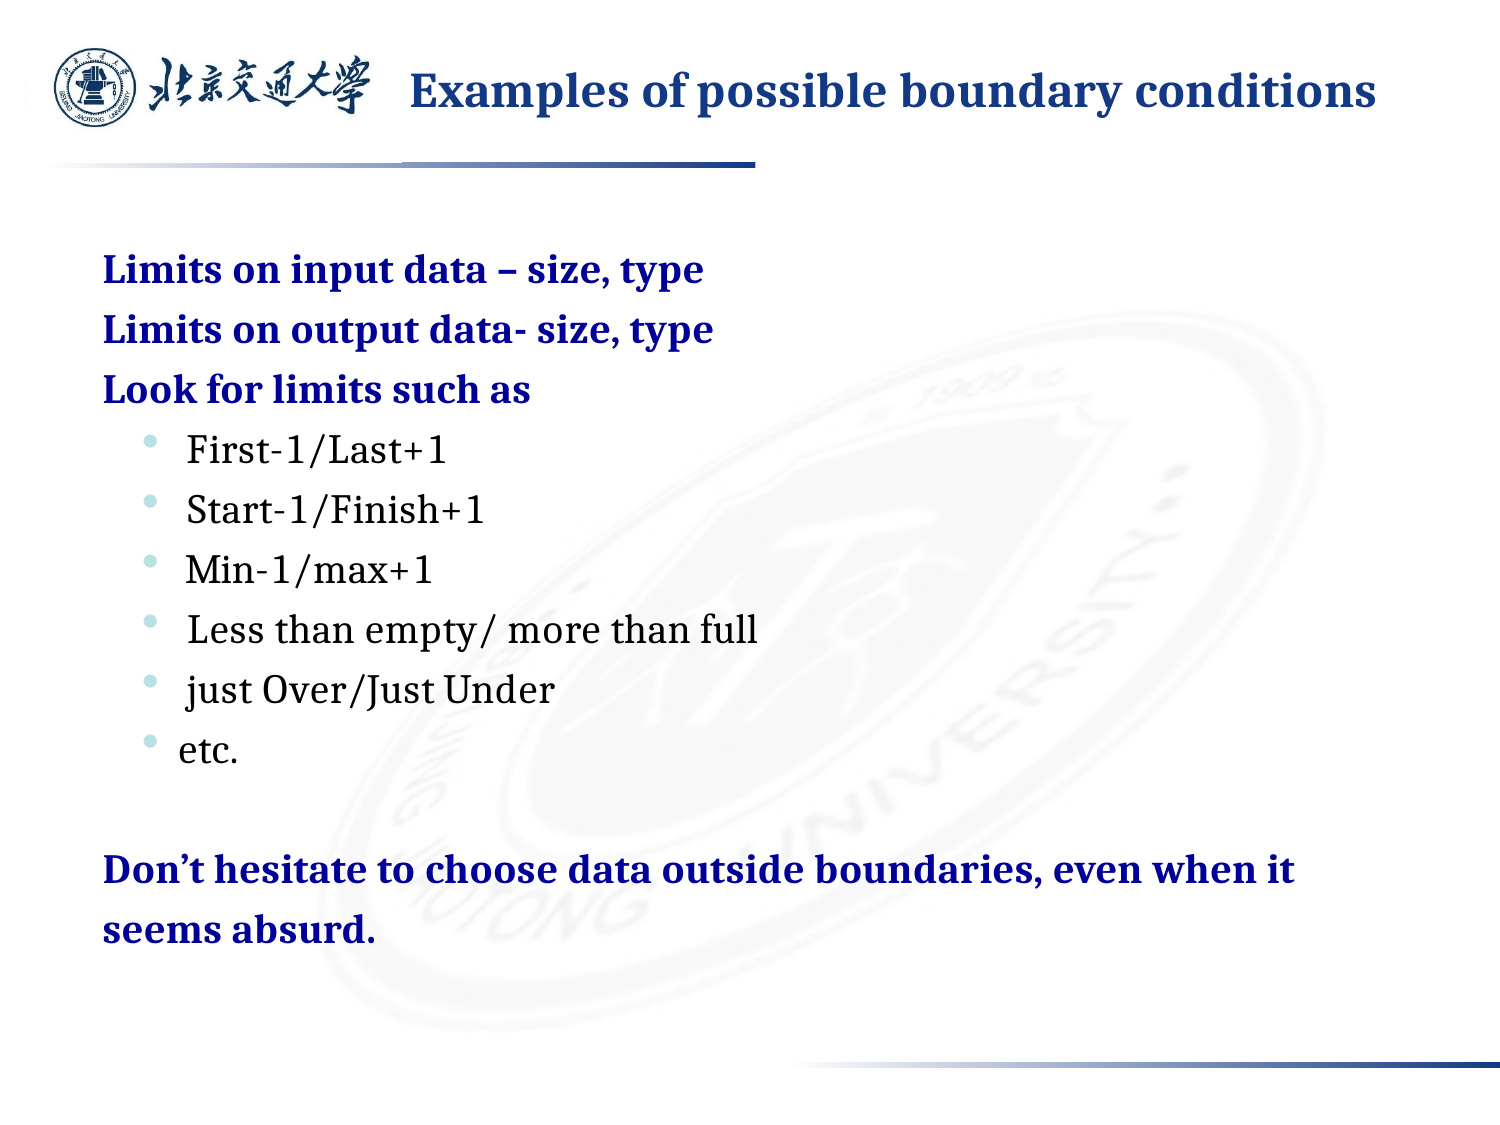

# Examples of possible boundary conditions
Limits on input data – size, type
Limits on output data- size, type
Look for limits such as
 First-1/Last+1
 Start-1/Finish+1
 Min-1/max+1
 Less than empty/ more than full
 just Over/Just Under
etc.

Don’t hesitate to choose data outside boundaries, even when it seems absurd.